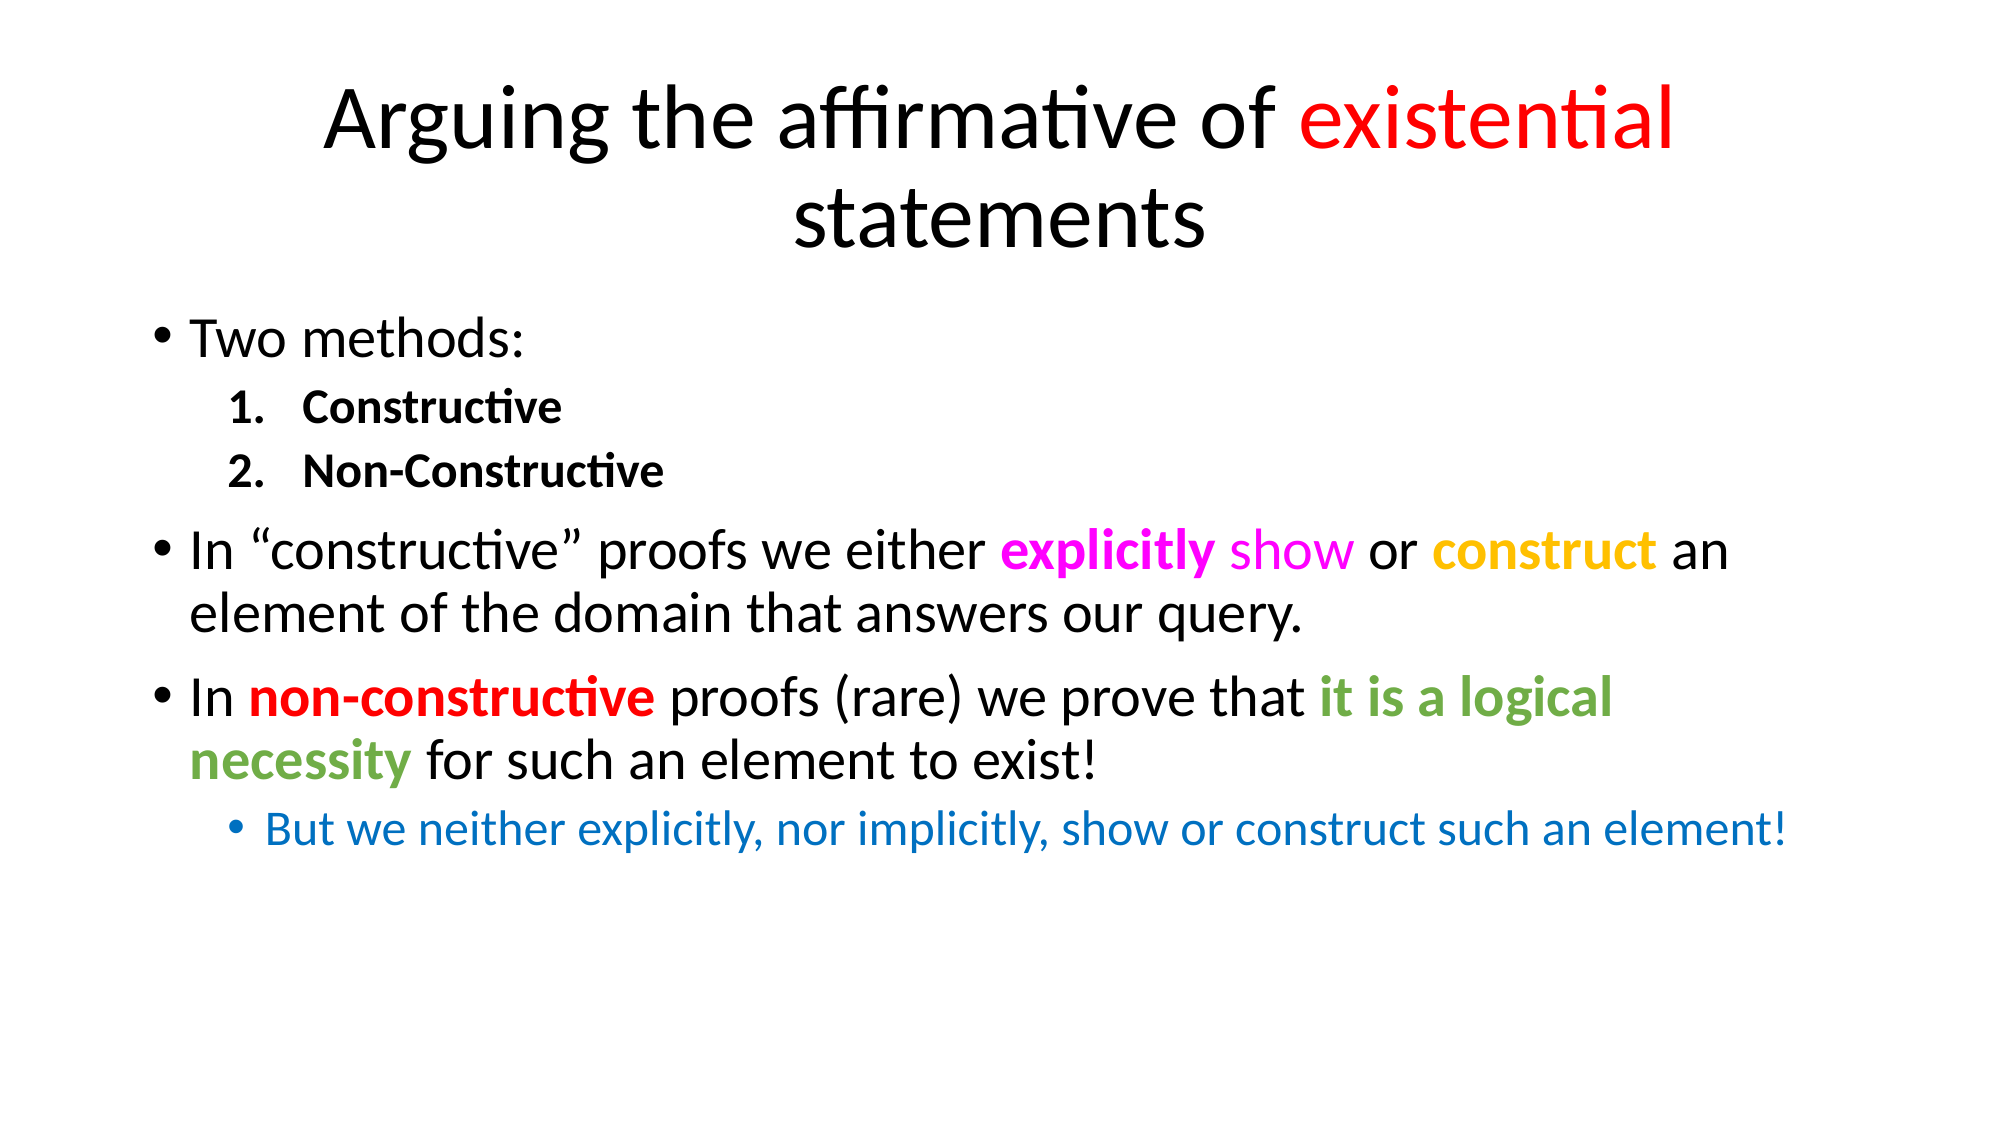

# Arguing the affirmative of existential statements
Two methods:
Constructive
Non-Constructive
In “constructive” proofs we either explicitly show or construct an element of the domain that answers our query.
In non-constructive proofs (rare) we prove that it is a logical necessity for such an element to exist!
But we neither explicitly, nor implicitly, show or construct such an element!